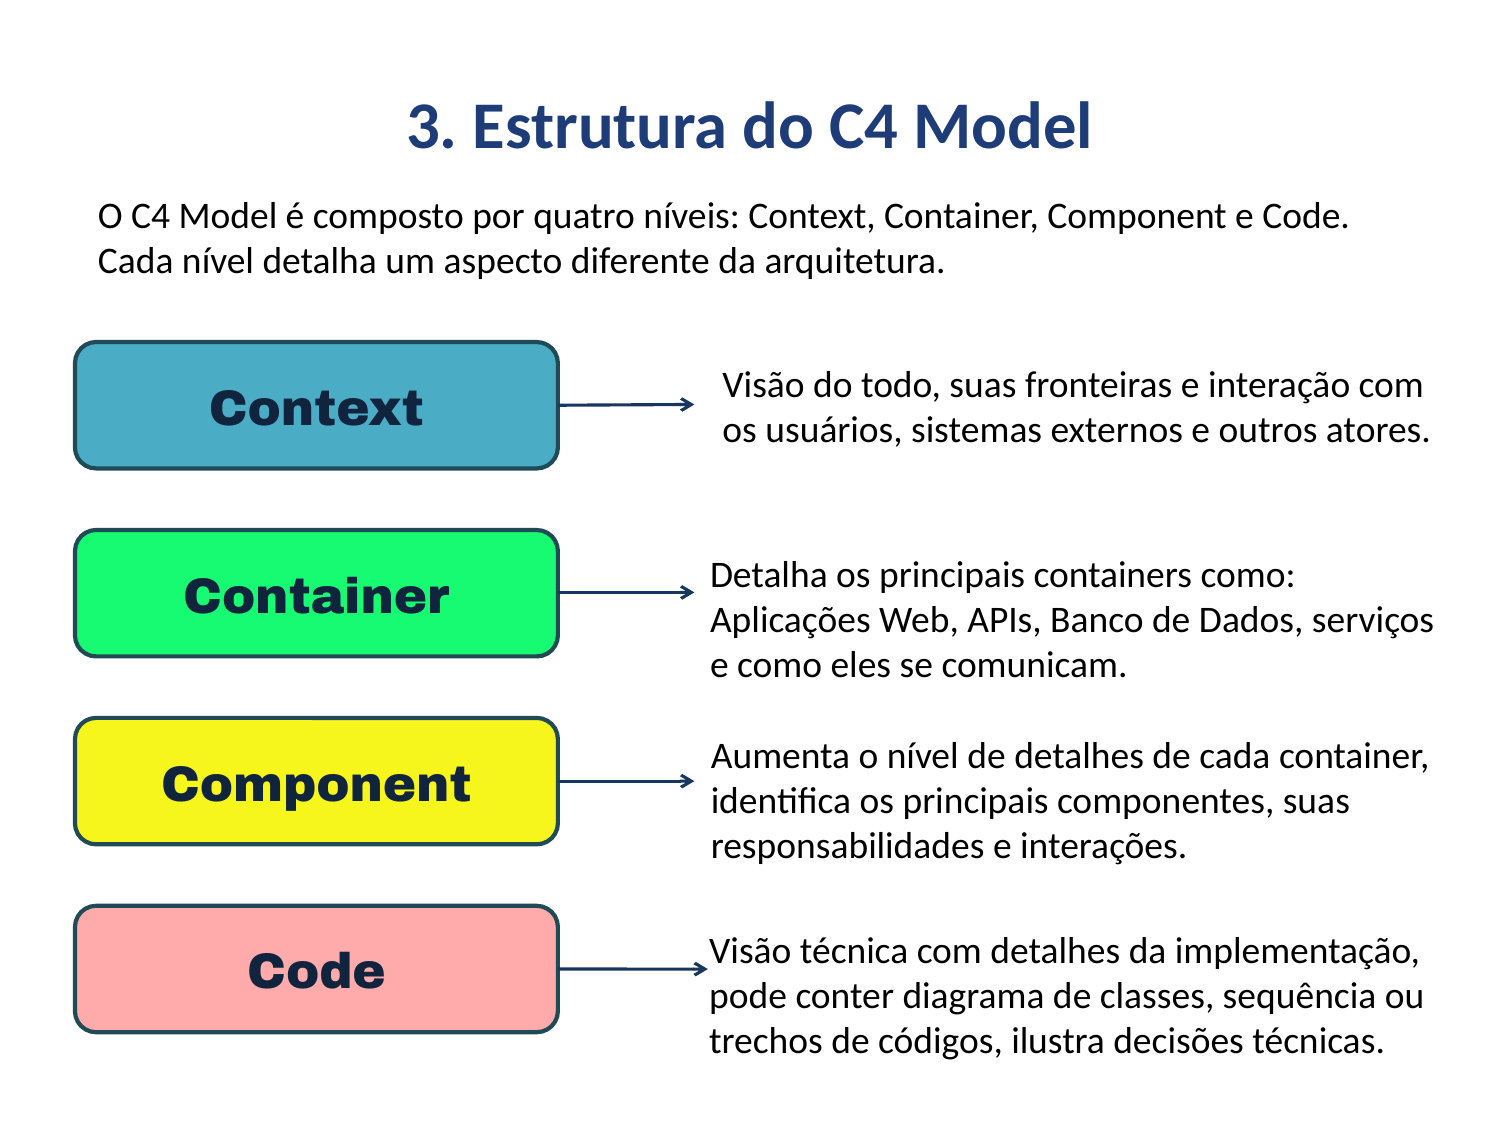

3. Estrutura do C4 Model
O C4 Model é composto por quatro níveis: Context, Container, Component e Code.
Cada nível detalha um aspecto diferente da arquitetura.
Context
Visão do todo, suas fronteiras e interação com os usuários, sistemas externos e outros atores.
Container
Detalha os principais containers como: Aplicações Web, APIs, Banco de Dados, serviços e como eles se comunicam.
Component
Aumenta o nível de detalhes de cada container, identifica os principais componentes, suas responsabilidades e interações.
Code
Visão técnica com detalhes da implementação, pode conter diagrama de classes, sequência ou trechos de códigos, ilustra decisões técnicas.